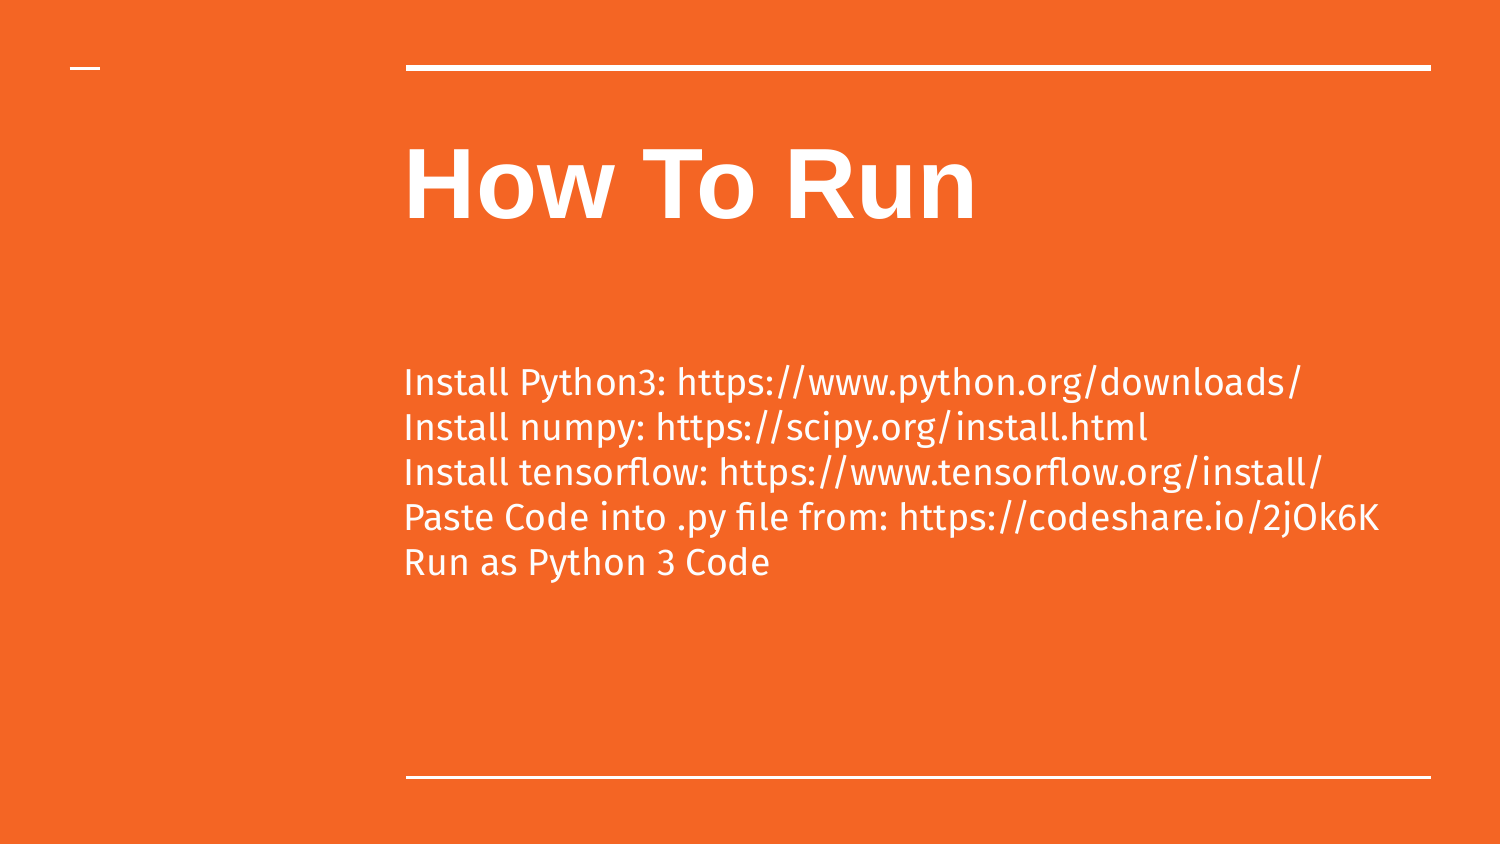

# How To Run

Install Python3: https://www.python.org/downloads/
Install numpy: https://scipy.org/install.html
Install tensorflow: https://www.tensorflow.org/install/
Paste Code into .py file from: https://codeshare.io/2jOk6K
Run as Python 3 Code